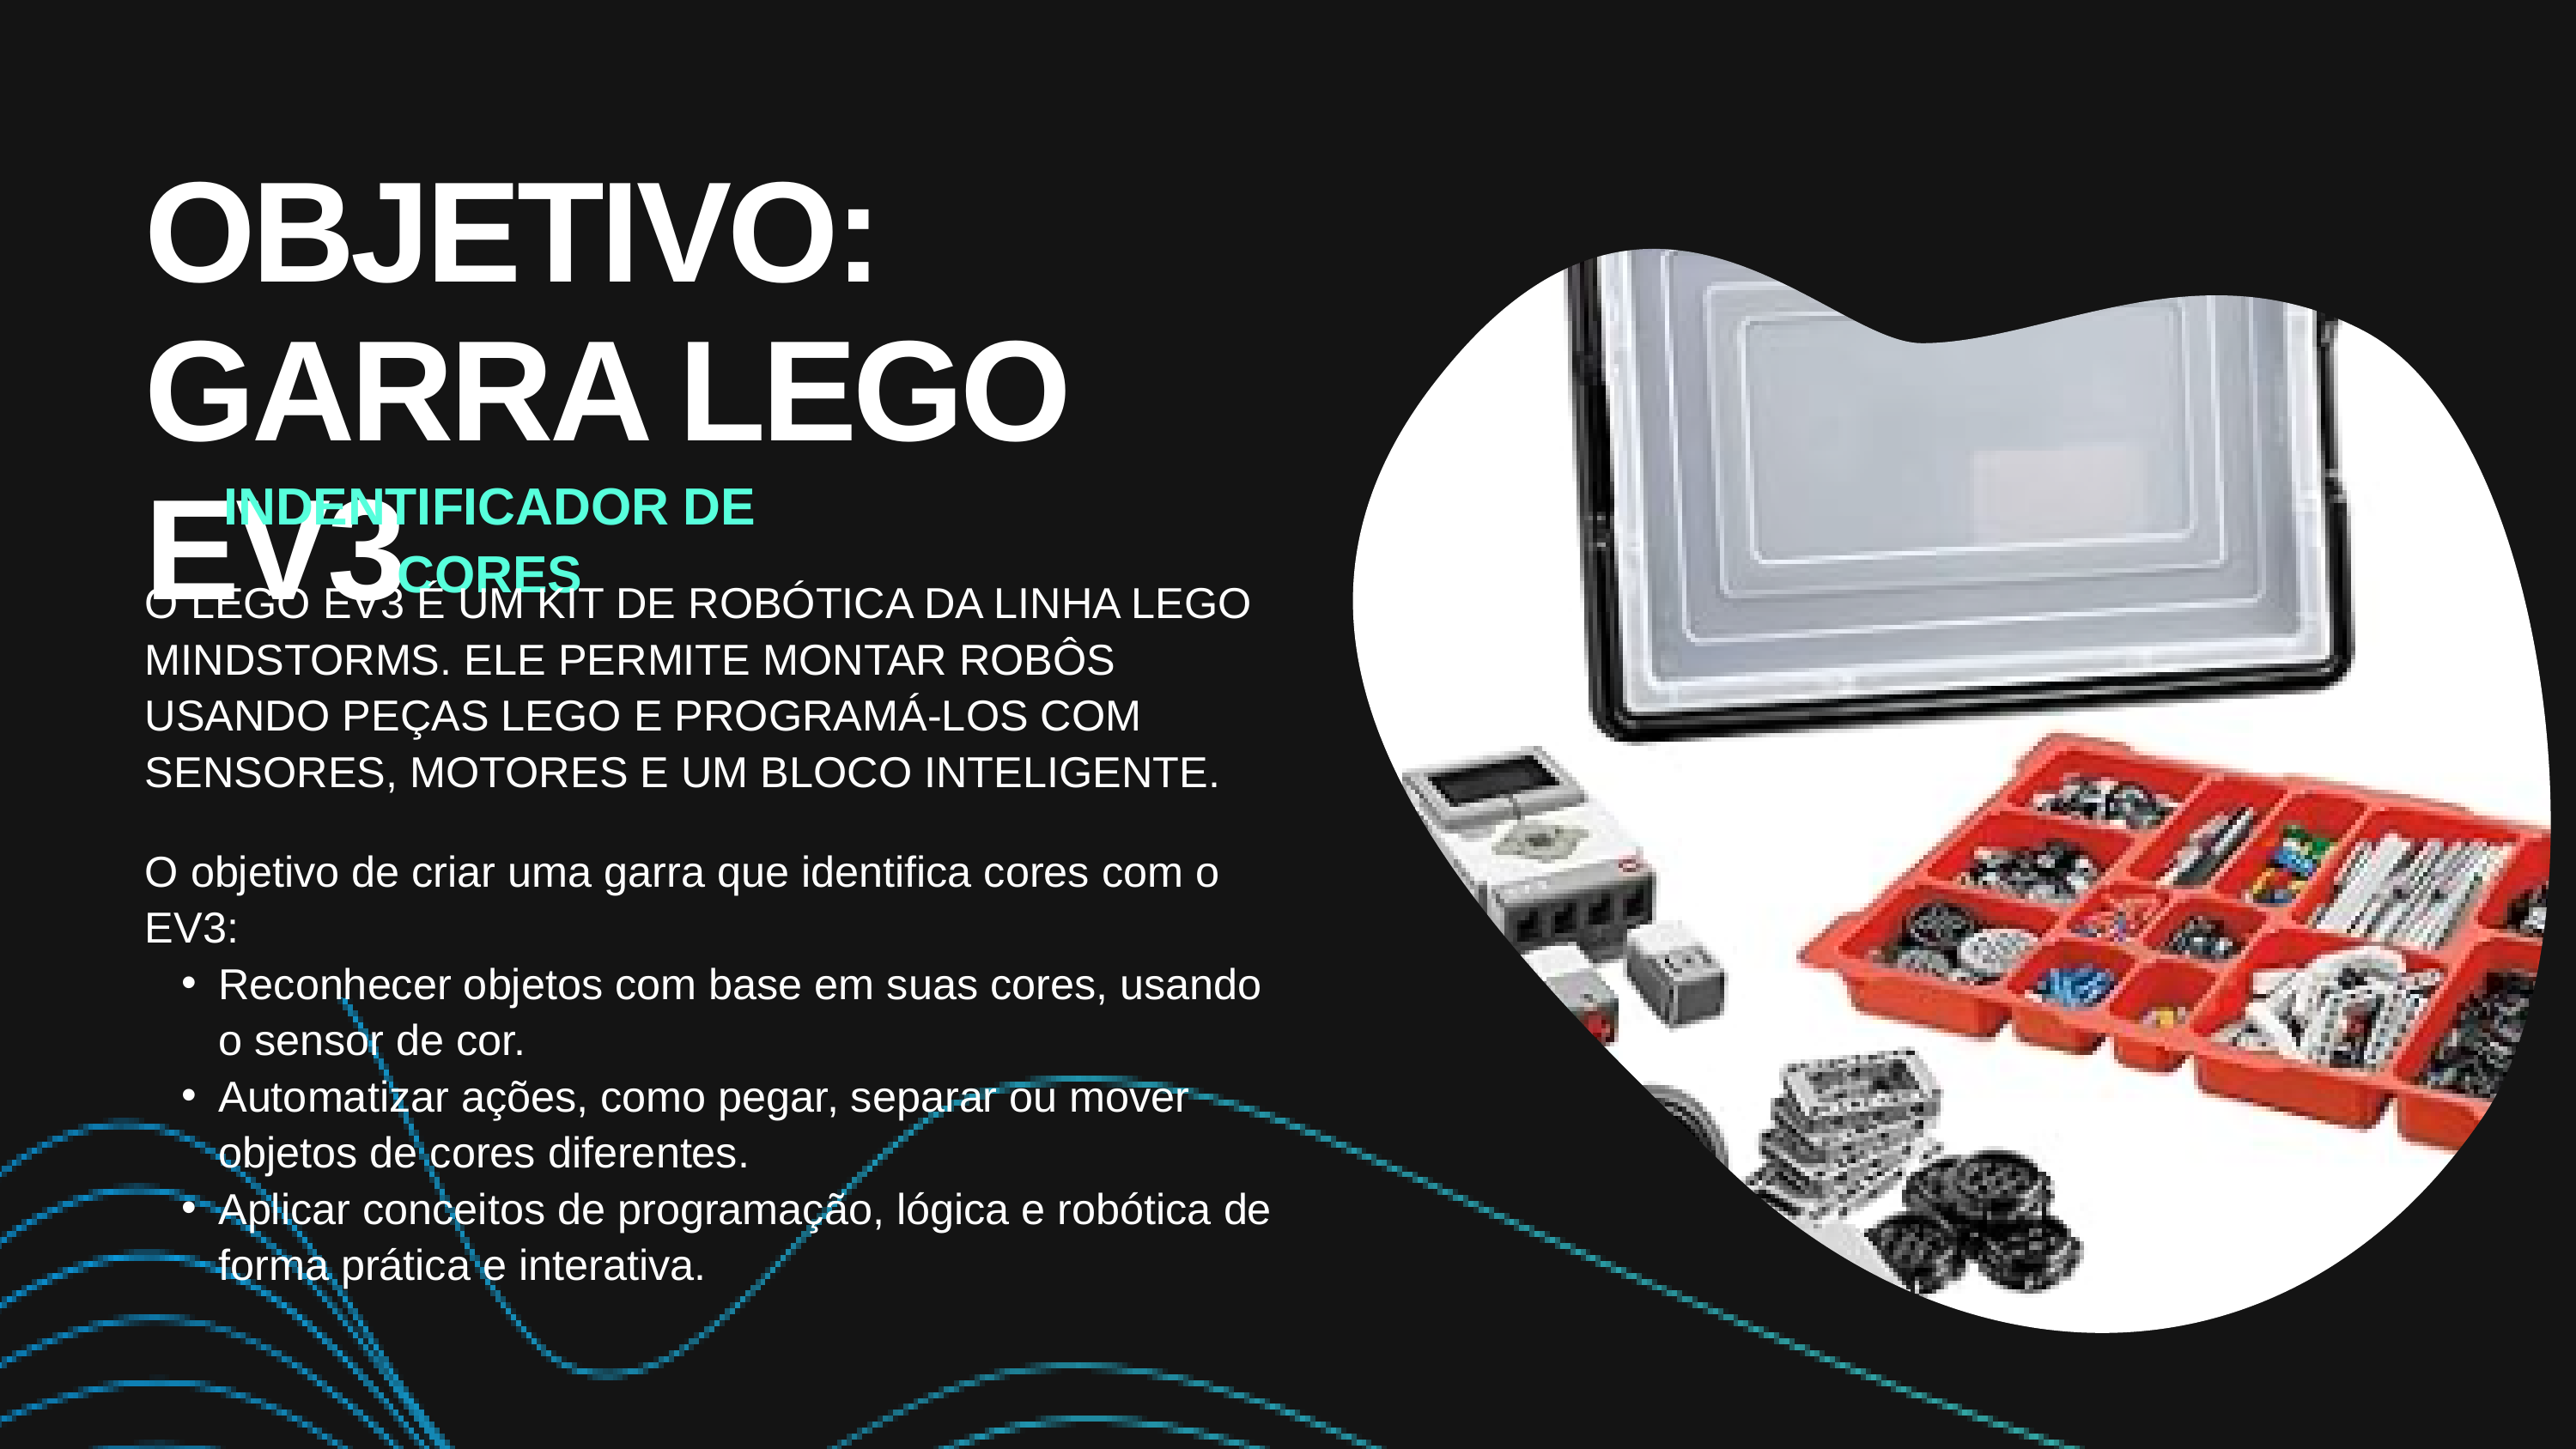

OBJETIVO: GARRA LEGO EV3

INDENTIFICADOR DE CORES
O LEGO EV3 É UM KIT DE ROBÓTICA DA LINHA LEGO MINDSTORMS. ELE PERMITE MONTAR ROBÔS USANDO PEÇAS LEGO E PROGRAMÁ-LOS COM SENSORES, MOTORES E UM BLOCO INTELIGENTE.

O objetivo de criar uma garra que identifica cores com o EV3:
Reconhecer objetos com base em suas cores, usando o sensor de cor.
Automatizar ações, como pegar, separar ou mover objetos de cores diferentes.
Aplicar conceitos de programação, lógica e robótica de forma prática e interativa.